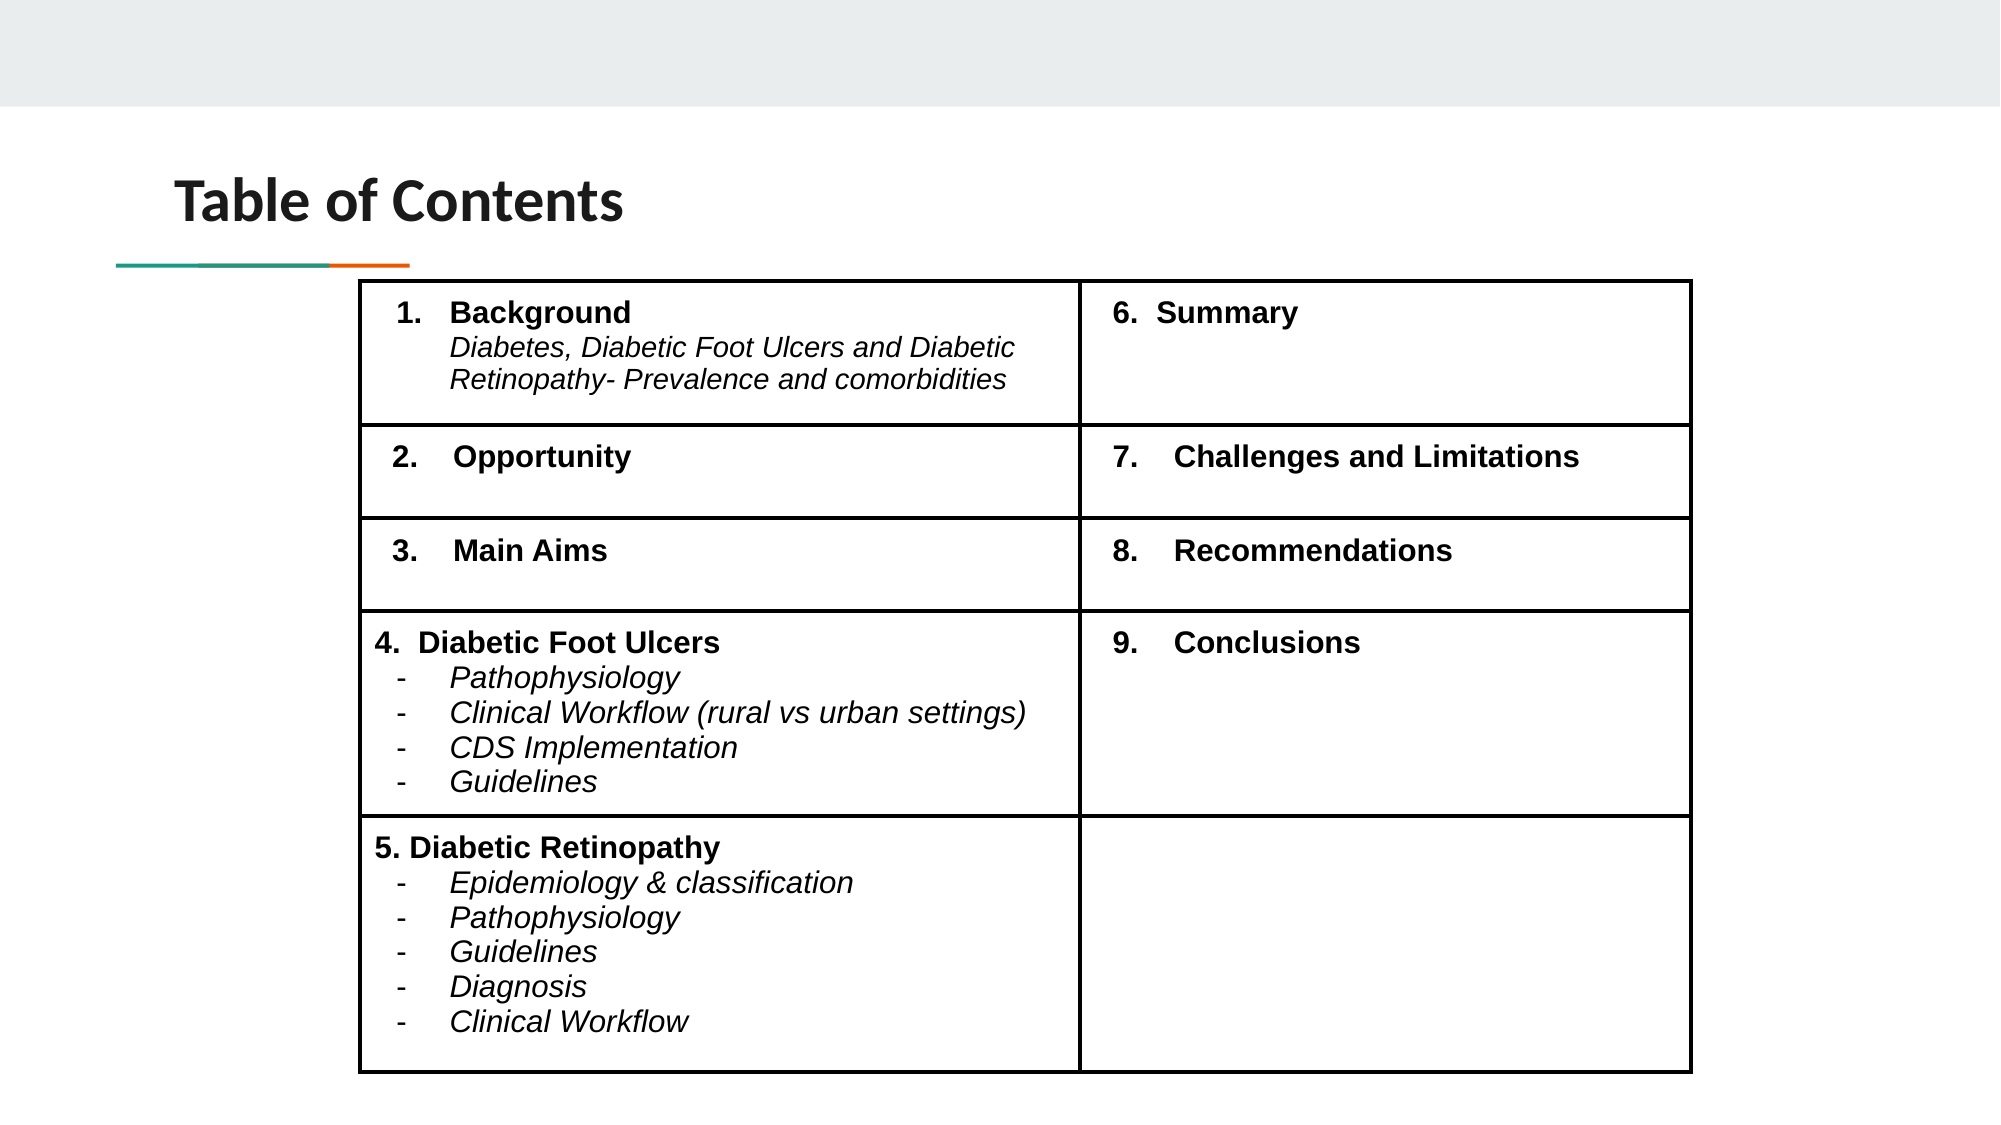

# Table of Contents
| Background Diabetes, Diabetic Foot Ulcers and Diabetic Retinopathy- Prevalence and comorbidities | 6. Summary |
| --- | --- |
| 2. Opportunity | 7. Challenges and Limitations |
| 3. Main Aims | 8. Recommendations |
| 4. Diabetic Foot Ulcers Pathophysiology Clinical Workflow (rural vs urban settings) CDS Implementation Guidelines | 9. Conclusions |
| 5. Diabetic Retinopathy Epidemiology & classification Pathophysiology Guidelines Diagnosis Clinical Workflow |  |